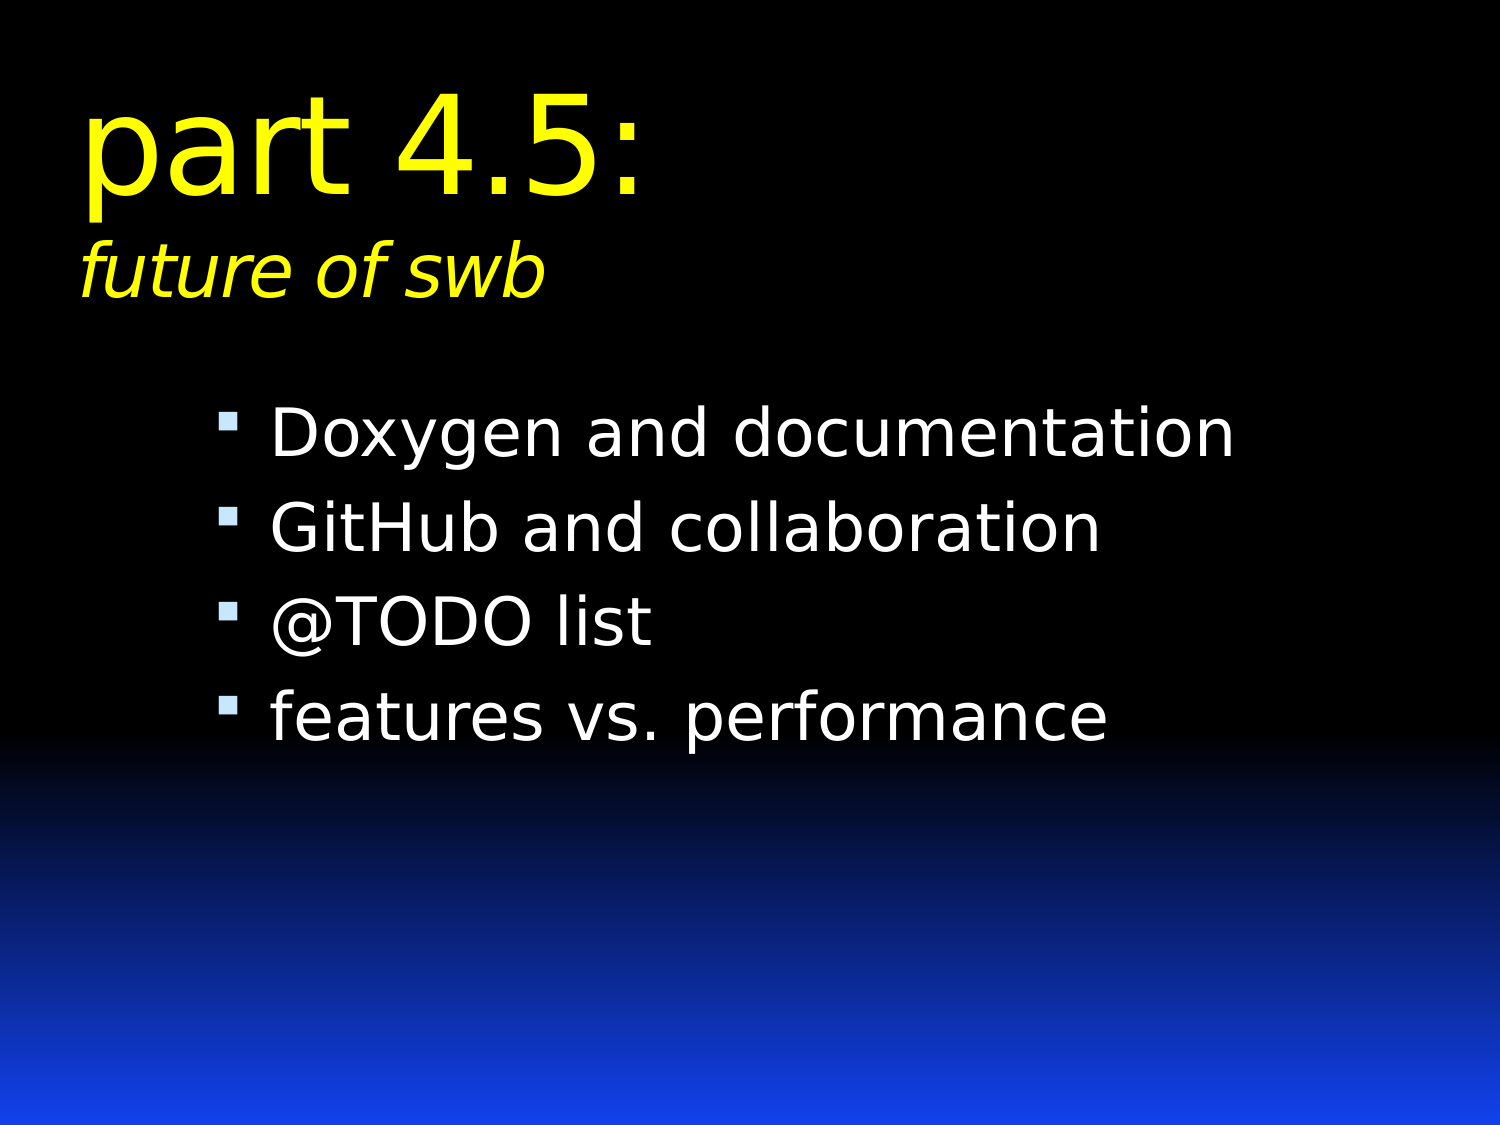

# part 4.5: future of swb
Doxygen and documentation
GitHub and collaboration
@TODO list
features vs. performance